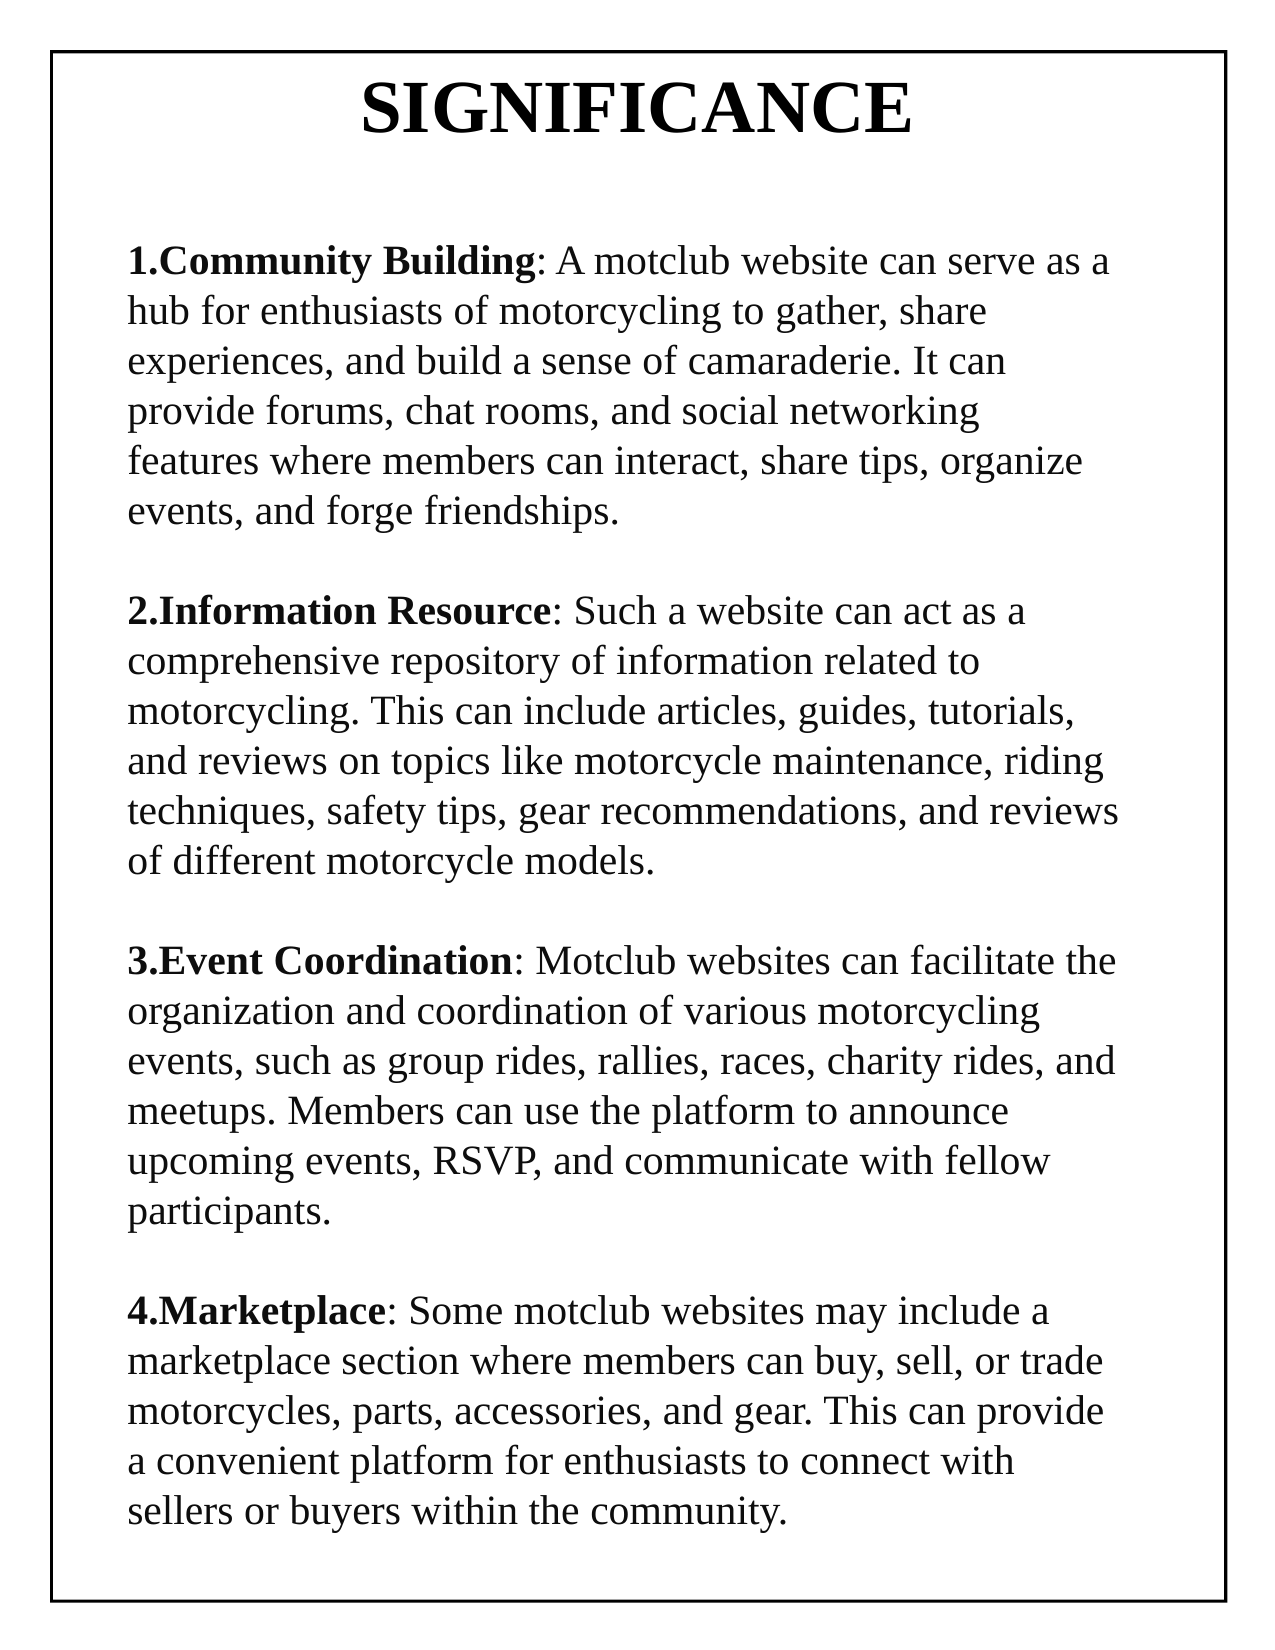

SIGNIFICANCE
Community Building: A motclub website can serve as a hub for enthusiasts of motorcycling to gather, share experiences, and build a sense of camaraderie. It can provide forums, chat rooms, and social networking features where members can interact, share tips, organize events, and forge friendships.

2.Information Resource: Such a website can act as a comprehensive repository of information related to motorcycling. This can include articles, guides, tutorials, and reviews on topics like motorcycle maintenance, riding techniques, safety tips, gear recommendations, and reviews of different motorcycle models.

3.Event Coordination: Motclub websites can facilitate the organization and coordination of various motorcycling events, such as group rides, rallies, races, charity rides, and meetups. Members can use the platform to announce upcoming events, RSVP, and communicate with fellow participants.

4.Marketplace: Some motclub websites may include a marketplace section where members can buy, sell, or trade motorcycles, parts, accessories, and gear. This can provide a convenient platform for enthusiasts to connect with sellers or buyers within the community.